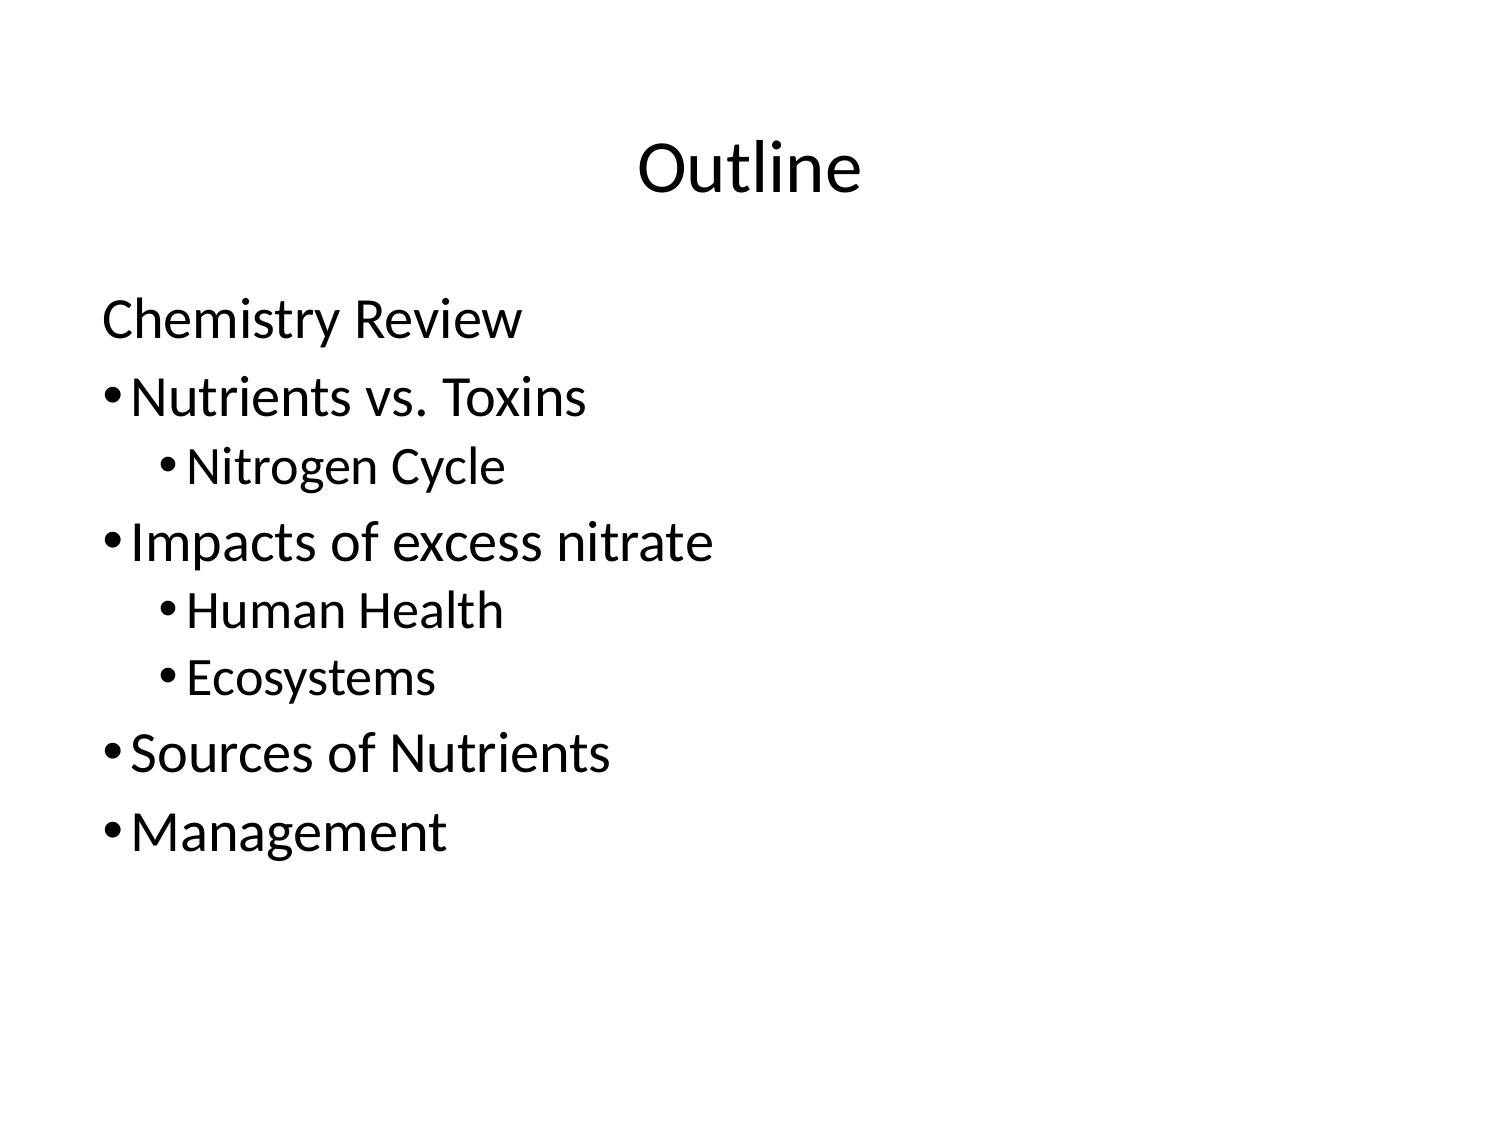

# Outline
Chemistry Review
Nutrients vs. Toxins
Nitrogen Cycle
Impacts of excess nitrate
Human Health
Ecosystems
Sources of Nutrients
Management

2